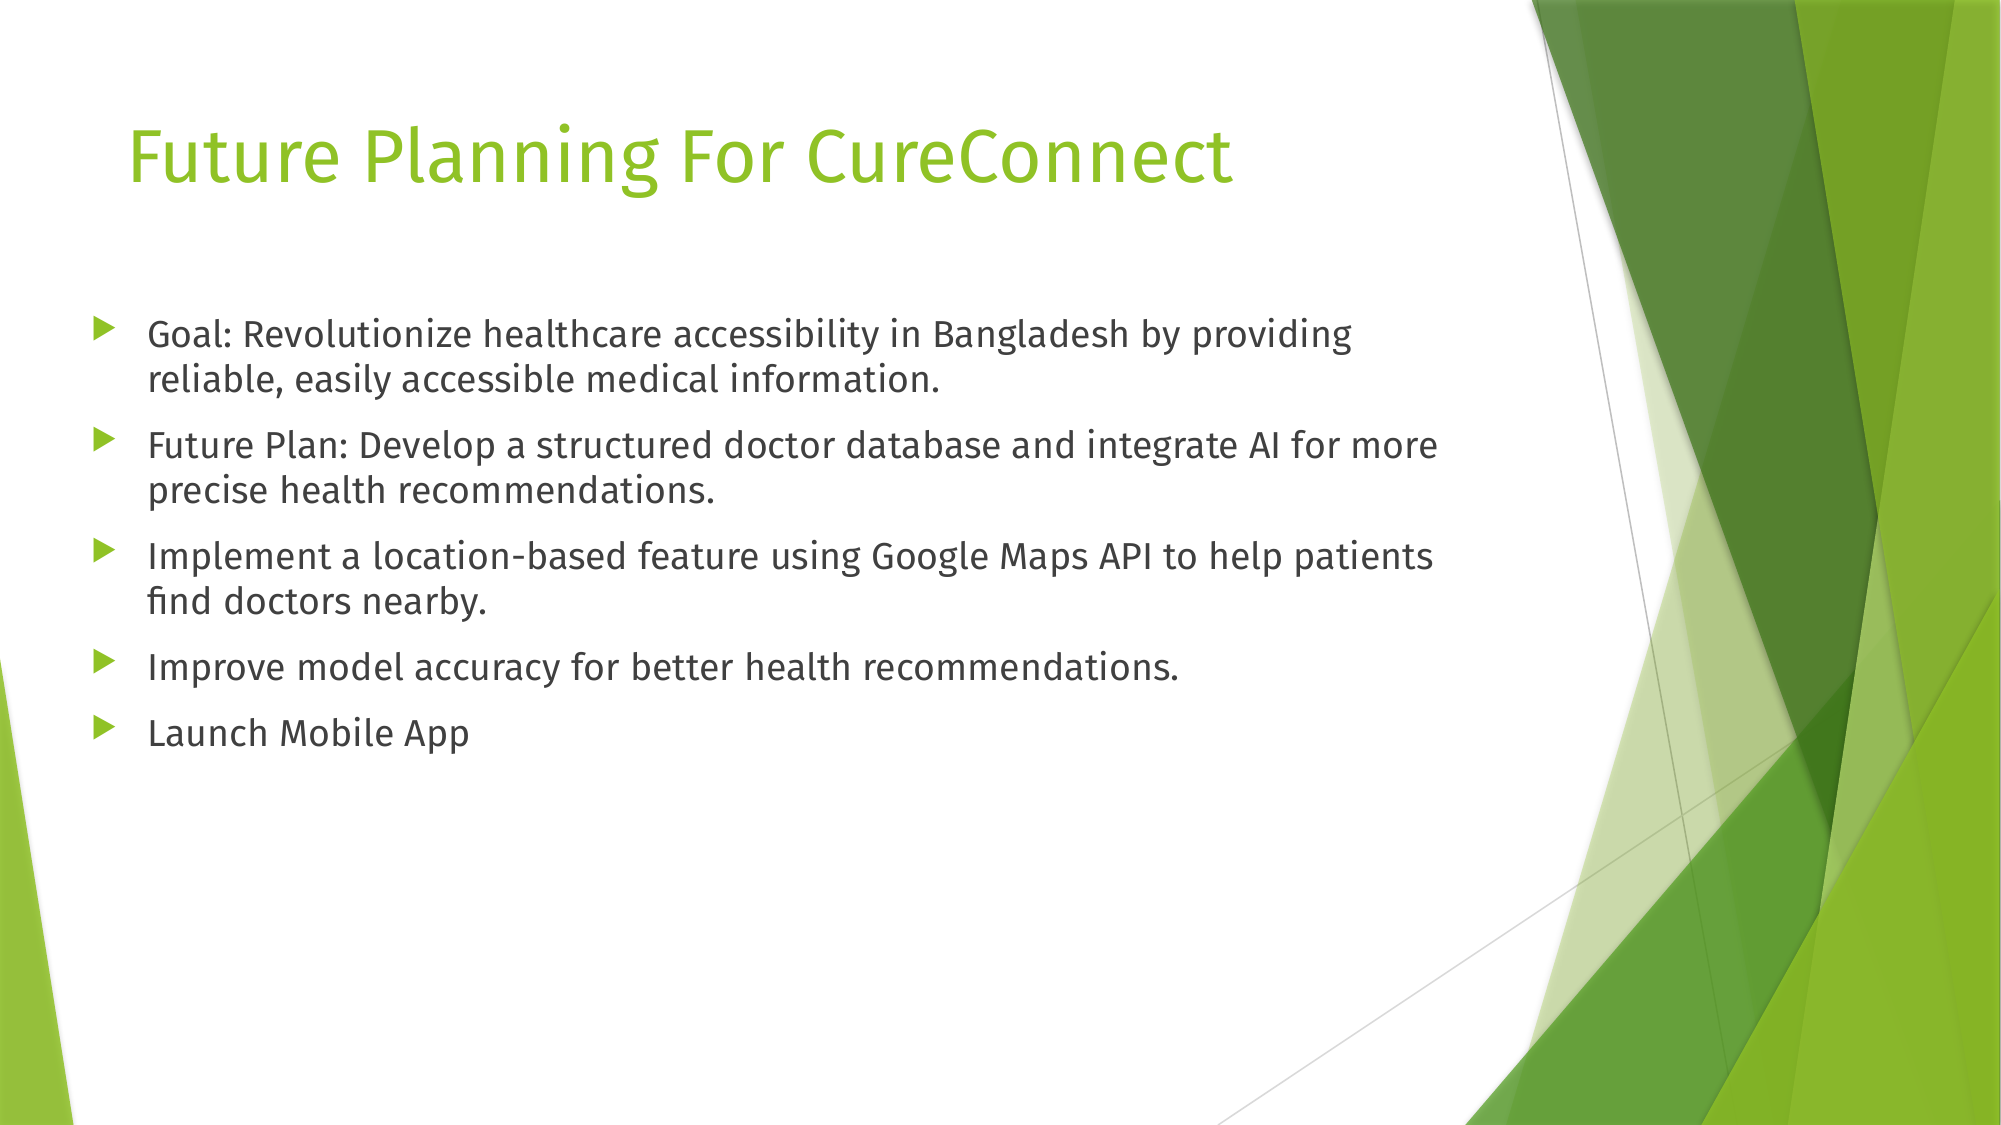

# Future Planning For CureConnect

Goal: Revolutionize healthcare accessibility in Bangladesh by providing reliable, easily accessible medical information.
Future Plan: Develop a structured doctor database and integrate AI for more precise health recommendations.
Implement a location-based feature using Google Maps API to help patients find doctors nearby.
Improve model accuracy for better health recommendations.
Launch Mobile App